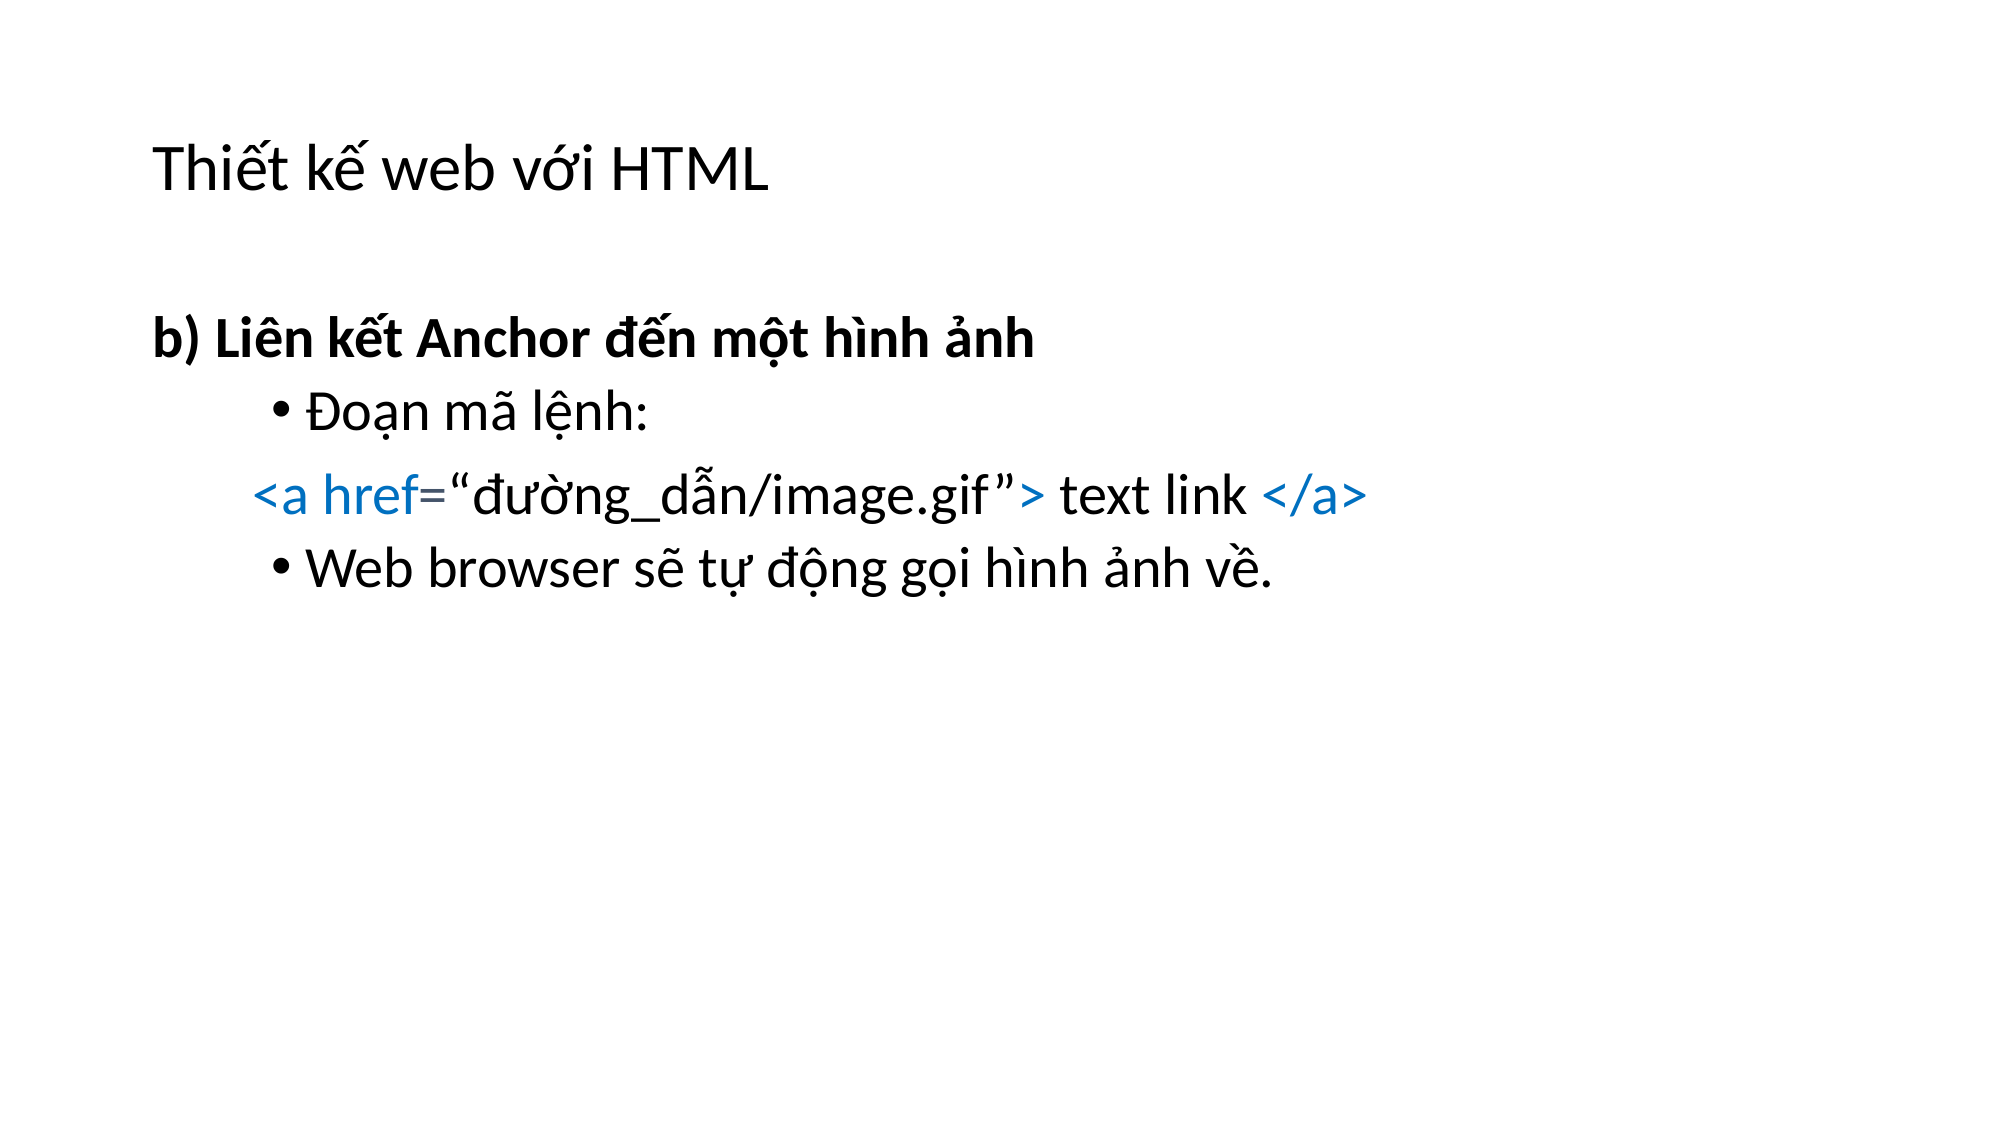

# Thiết kế web với HTML
b) Liên kết Anchor đến một hình ảnh
 Đoạn mã lệnh:
	<a href=“đường_dẫn/image.gif”> text link </a>
 Web browser sẽ tự động gọi hình ảnh về.